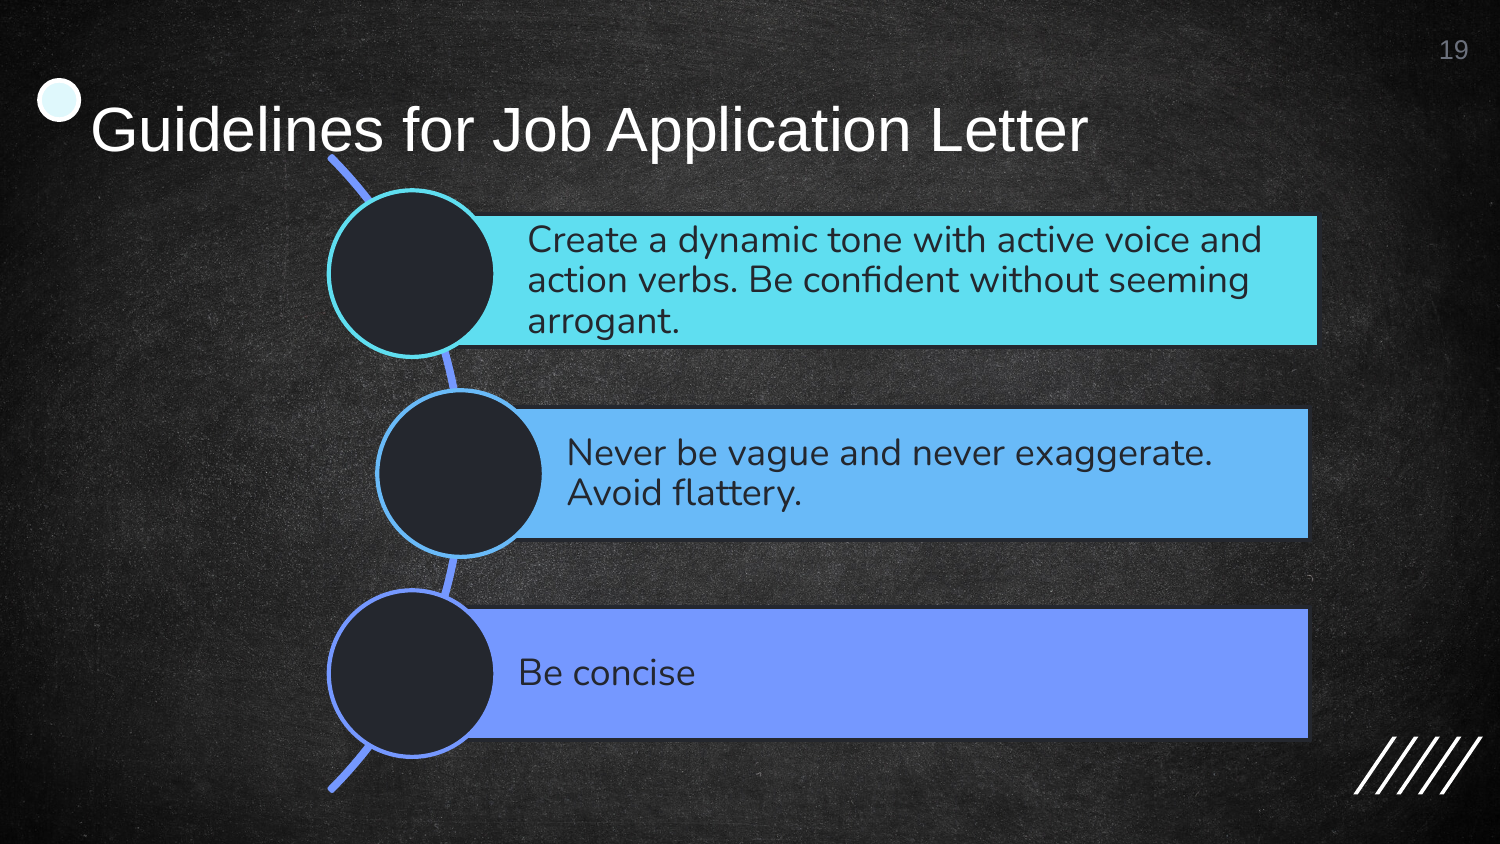

19
# Guidelines for Job Application Letter
Create a dynamic tone with active voice and action verbs. Be confident without seeming arrogant.
Never be vague and never exaggerate. Avoid flattery.
Be concise